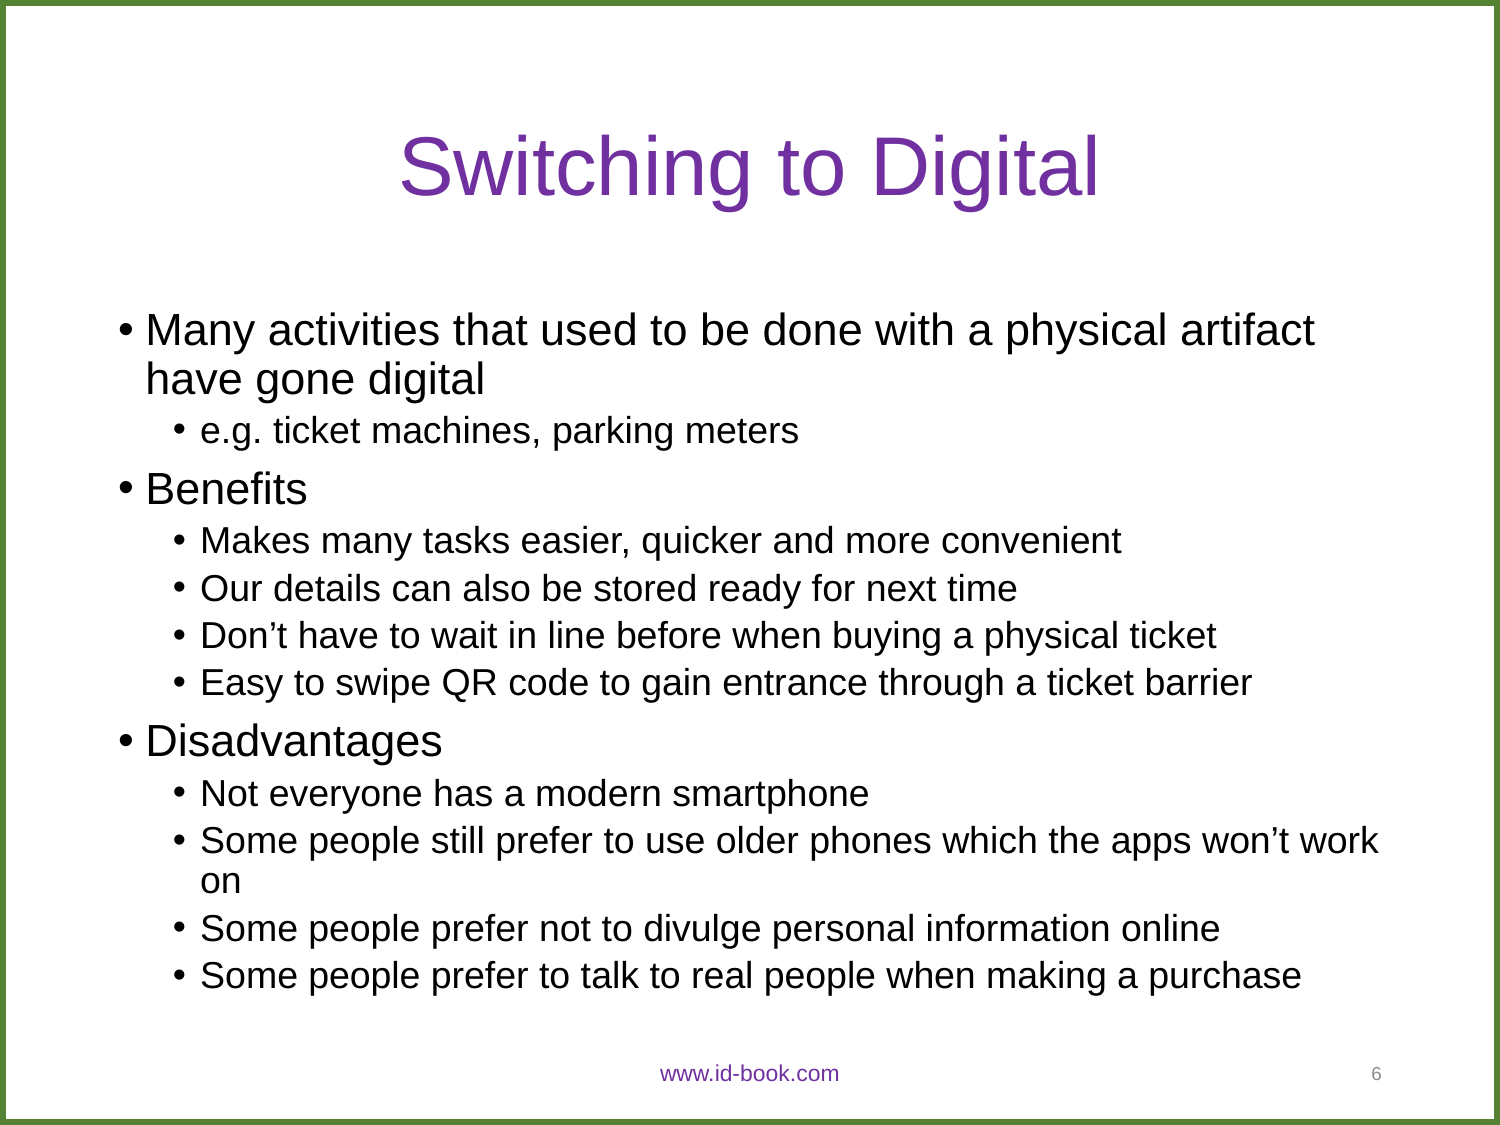

# Switching to Digital
Many activities that used to be done with a physical artifact have gone digital
e.g. ticket machines, parking meters
Benefits
Makes many tasks easier, quicker and more convenient
Our details can also be stored ready for next time
Don’t have to wait in line before when buying a physical ticket
Easy to swipe QR code to gain entrance through a ticket barrier
Disadvantages
Not everyone has a modern smartphone
Some people still prefer to use older phones which the apps won’t work on
Some people prefer not to divulge personal information online
Some people prefer to talk to real people when making a purchase
www.id-book.com
6